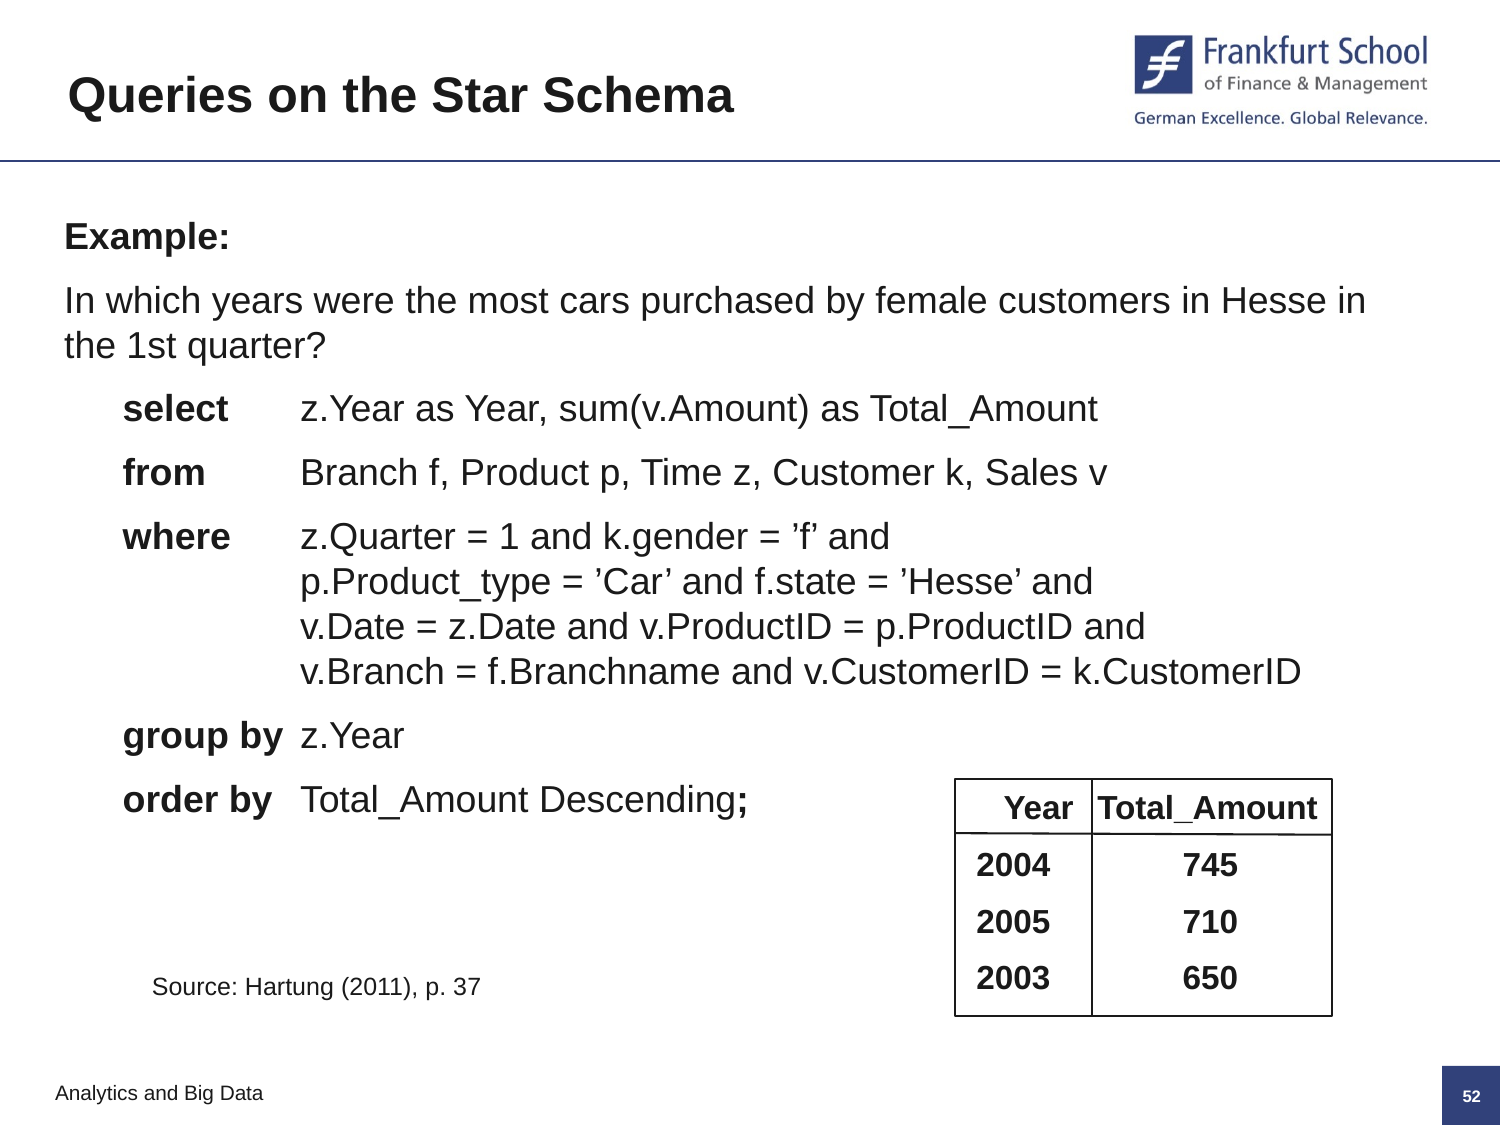

Queries on the Star Schema
Example:
In which years were the most cars purchased by female customers in Hesse in the 1st quarter?
select 	z.Year as Year, sum(v.Amount) as Total_Amount
from 	Branch f, Product p, Time z, Customer k, Sales v
where 	z.Quarter = 1 and k.gender = ’f’ and
p.Product_type = ’Car’ and f.state = ’Hesse’ and
v.Date = z.Date and v.ProductID = p.ProductID and
v.Branch = f.Branchname and v.CustomerID = k.CustomerID
group by 	z.Year
order by 	Total_Amount Descending;
	Year 	Total_Amount
2004	745
2005	710
2003	650

Source: Hartung (2011), p. 37
52